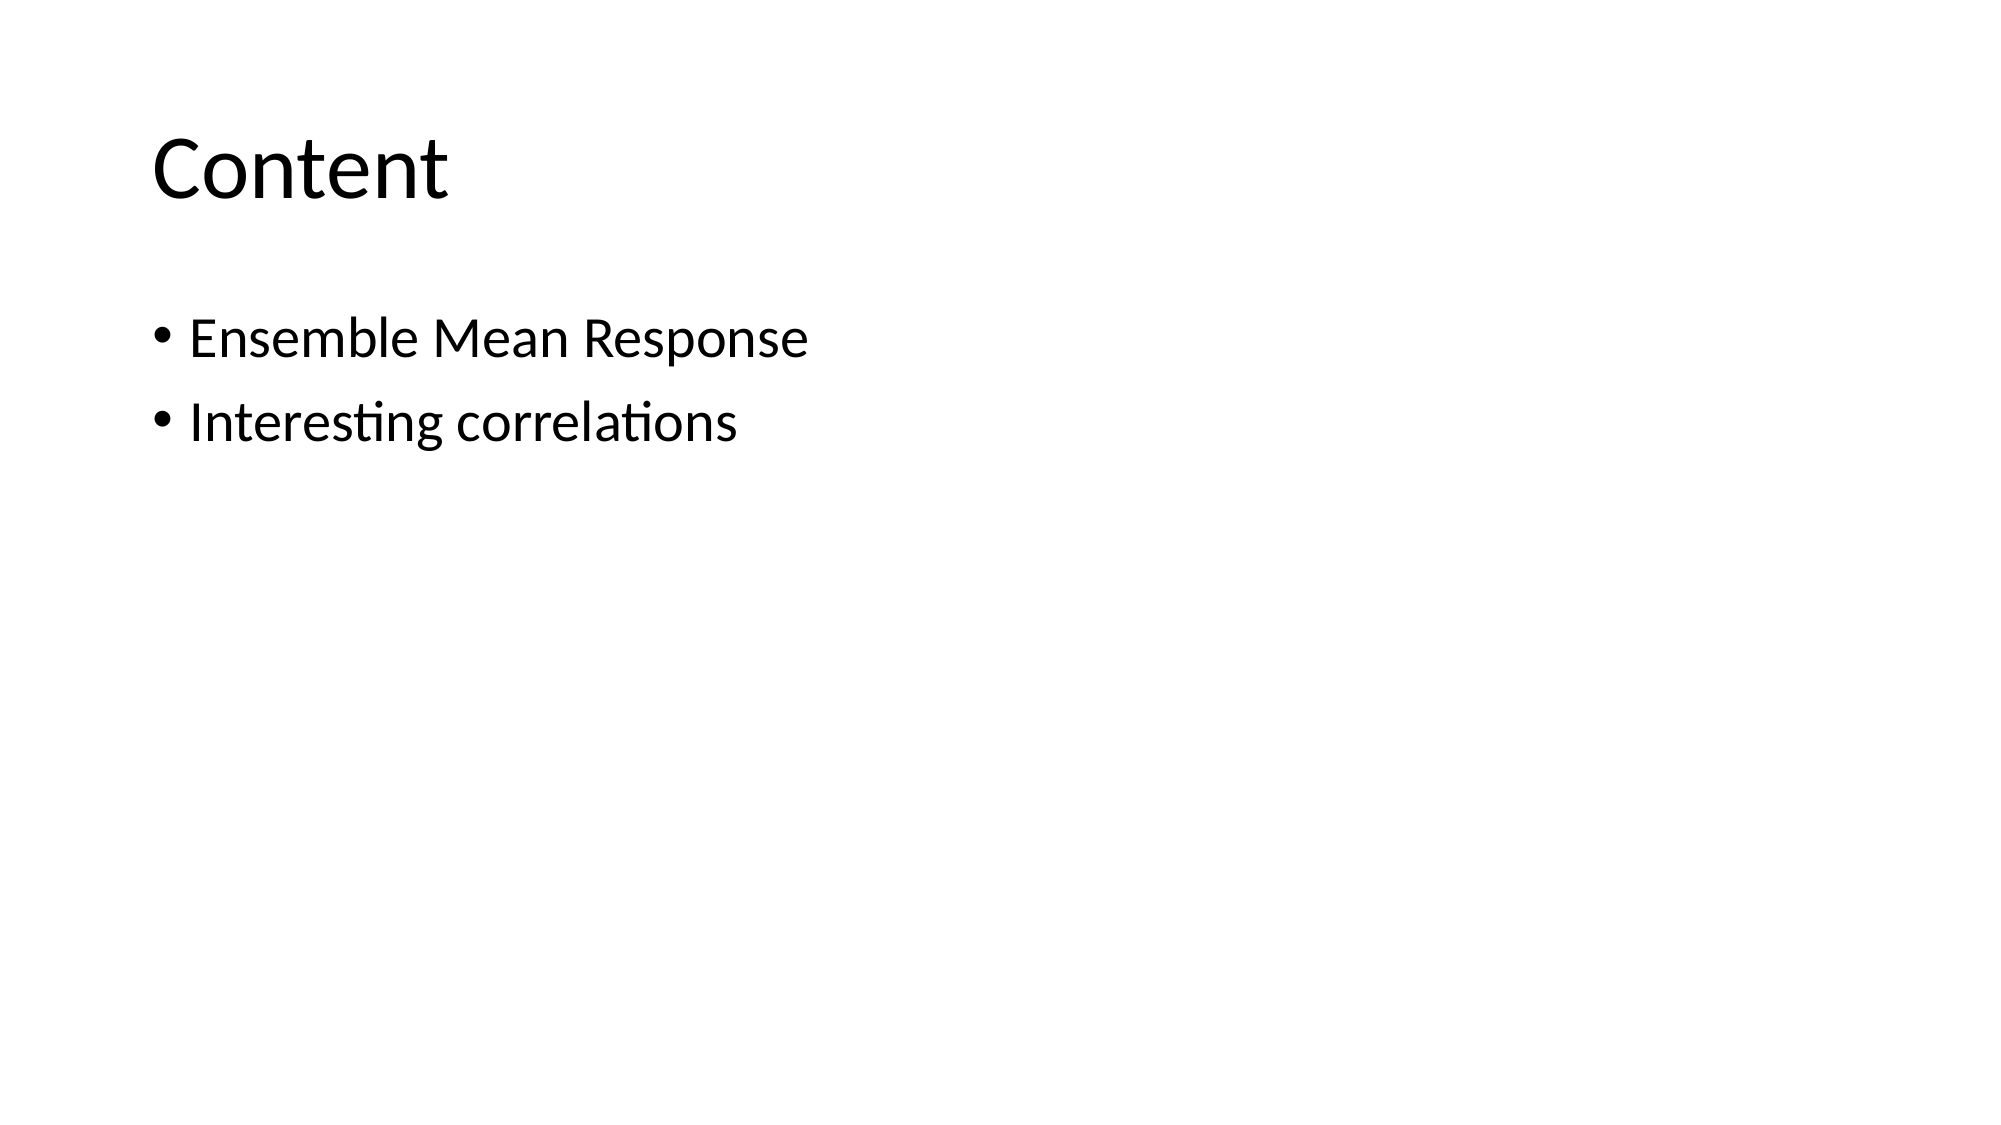

# Content
Ensemble Mean Response
Interesting correlations